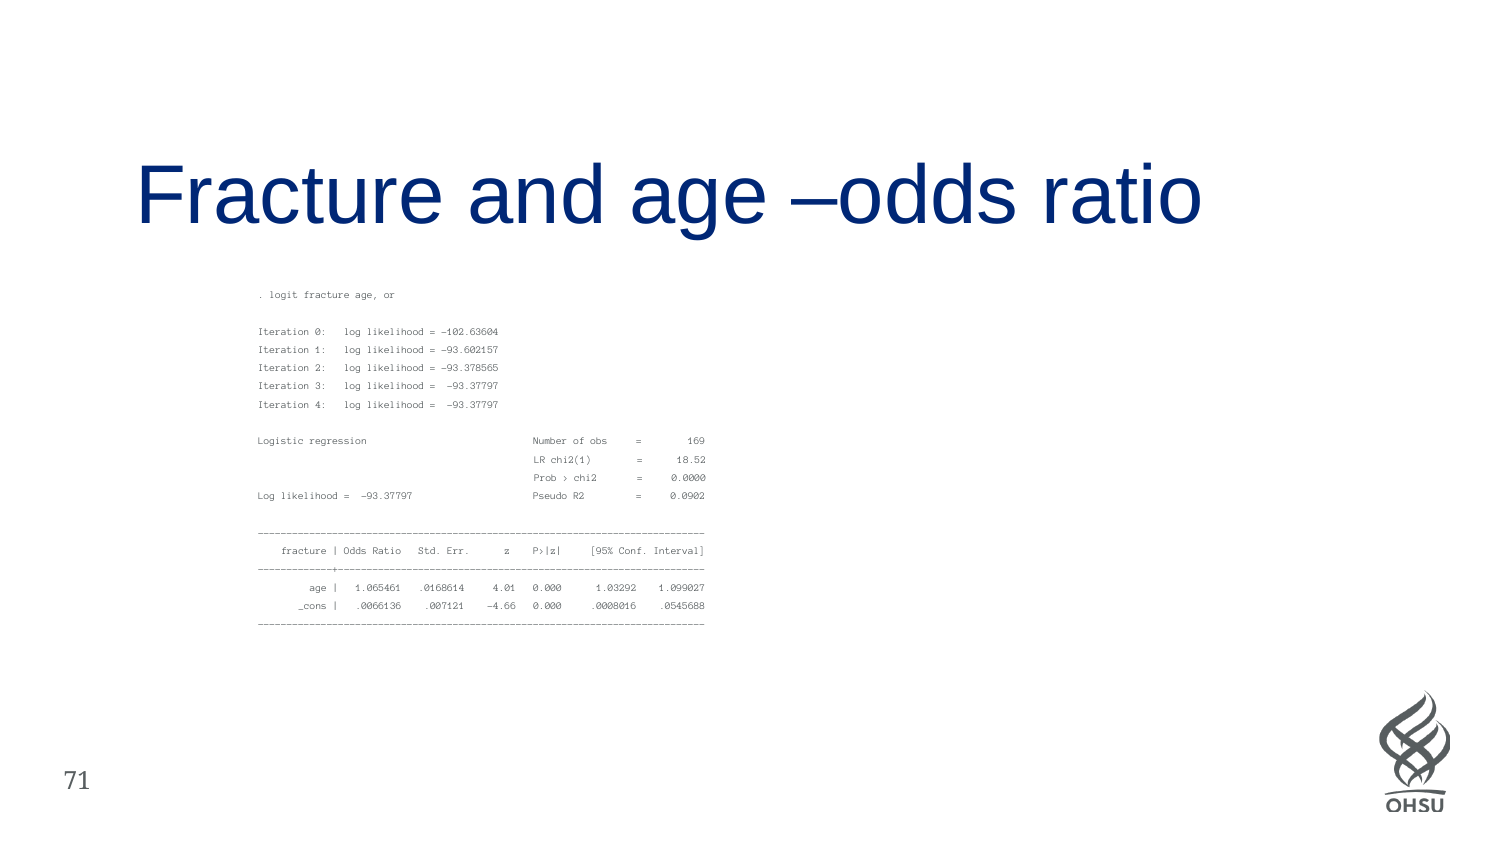

# Fracture and age –odds ratio
. logit fracture age, or

Iteration 0:   log likelihood = -102.63604
Iteration 1:   log likelihood = -93.602157
Iteration 2:   log likelihood = -93.378565
Iteration 3:   log likelihood =  -93.37797
Iteration 4:   log likelihood =  -93.37797

Logistic regression                             Number of obs     =        169
                                                LR chi2(1)        =      18.52
                                                Prob > chi2       =     0.0000
Log likelihood =  -93.37797                     Pseudo R2         =     0.0902

------------------------------------------------------------------------------
    fracture | Odds Ratio   Std. Err.      z    P>|z|     [95% Conf. Interval]
-------------+----------------------------------------------------------------
         age |   1.065461   .0168614     4.01   0.000      1.03292    1.099027
       _cons |   .0066136    .007121    -4.66   0.000     .0008016    .0545688
------------------------------------------------------------------------------